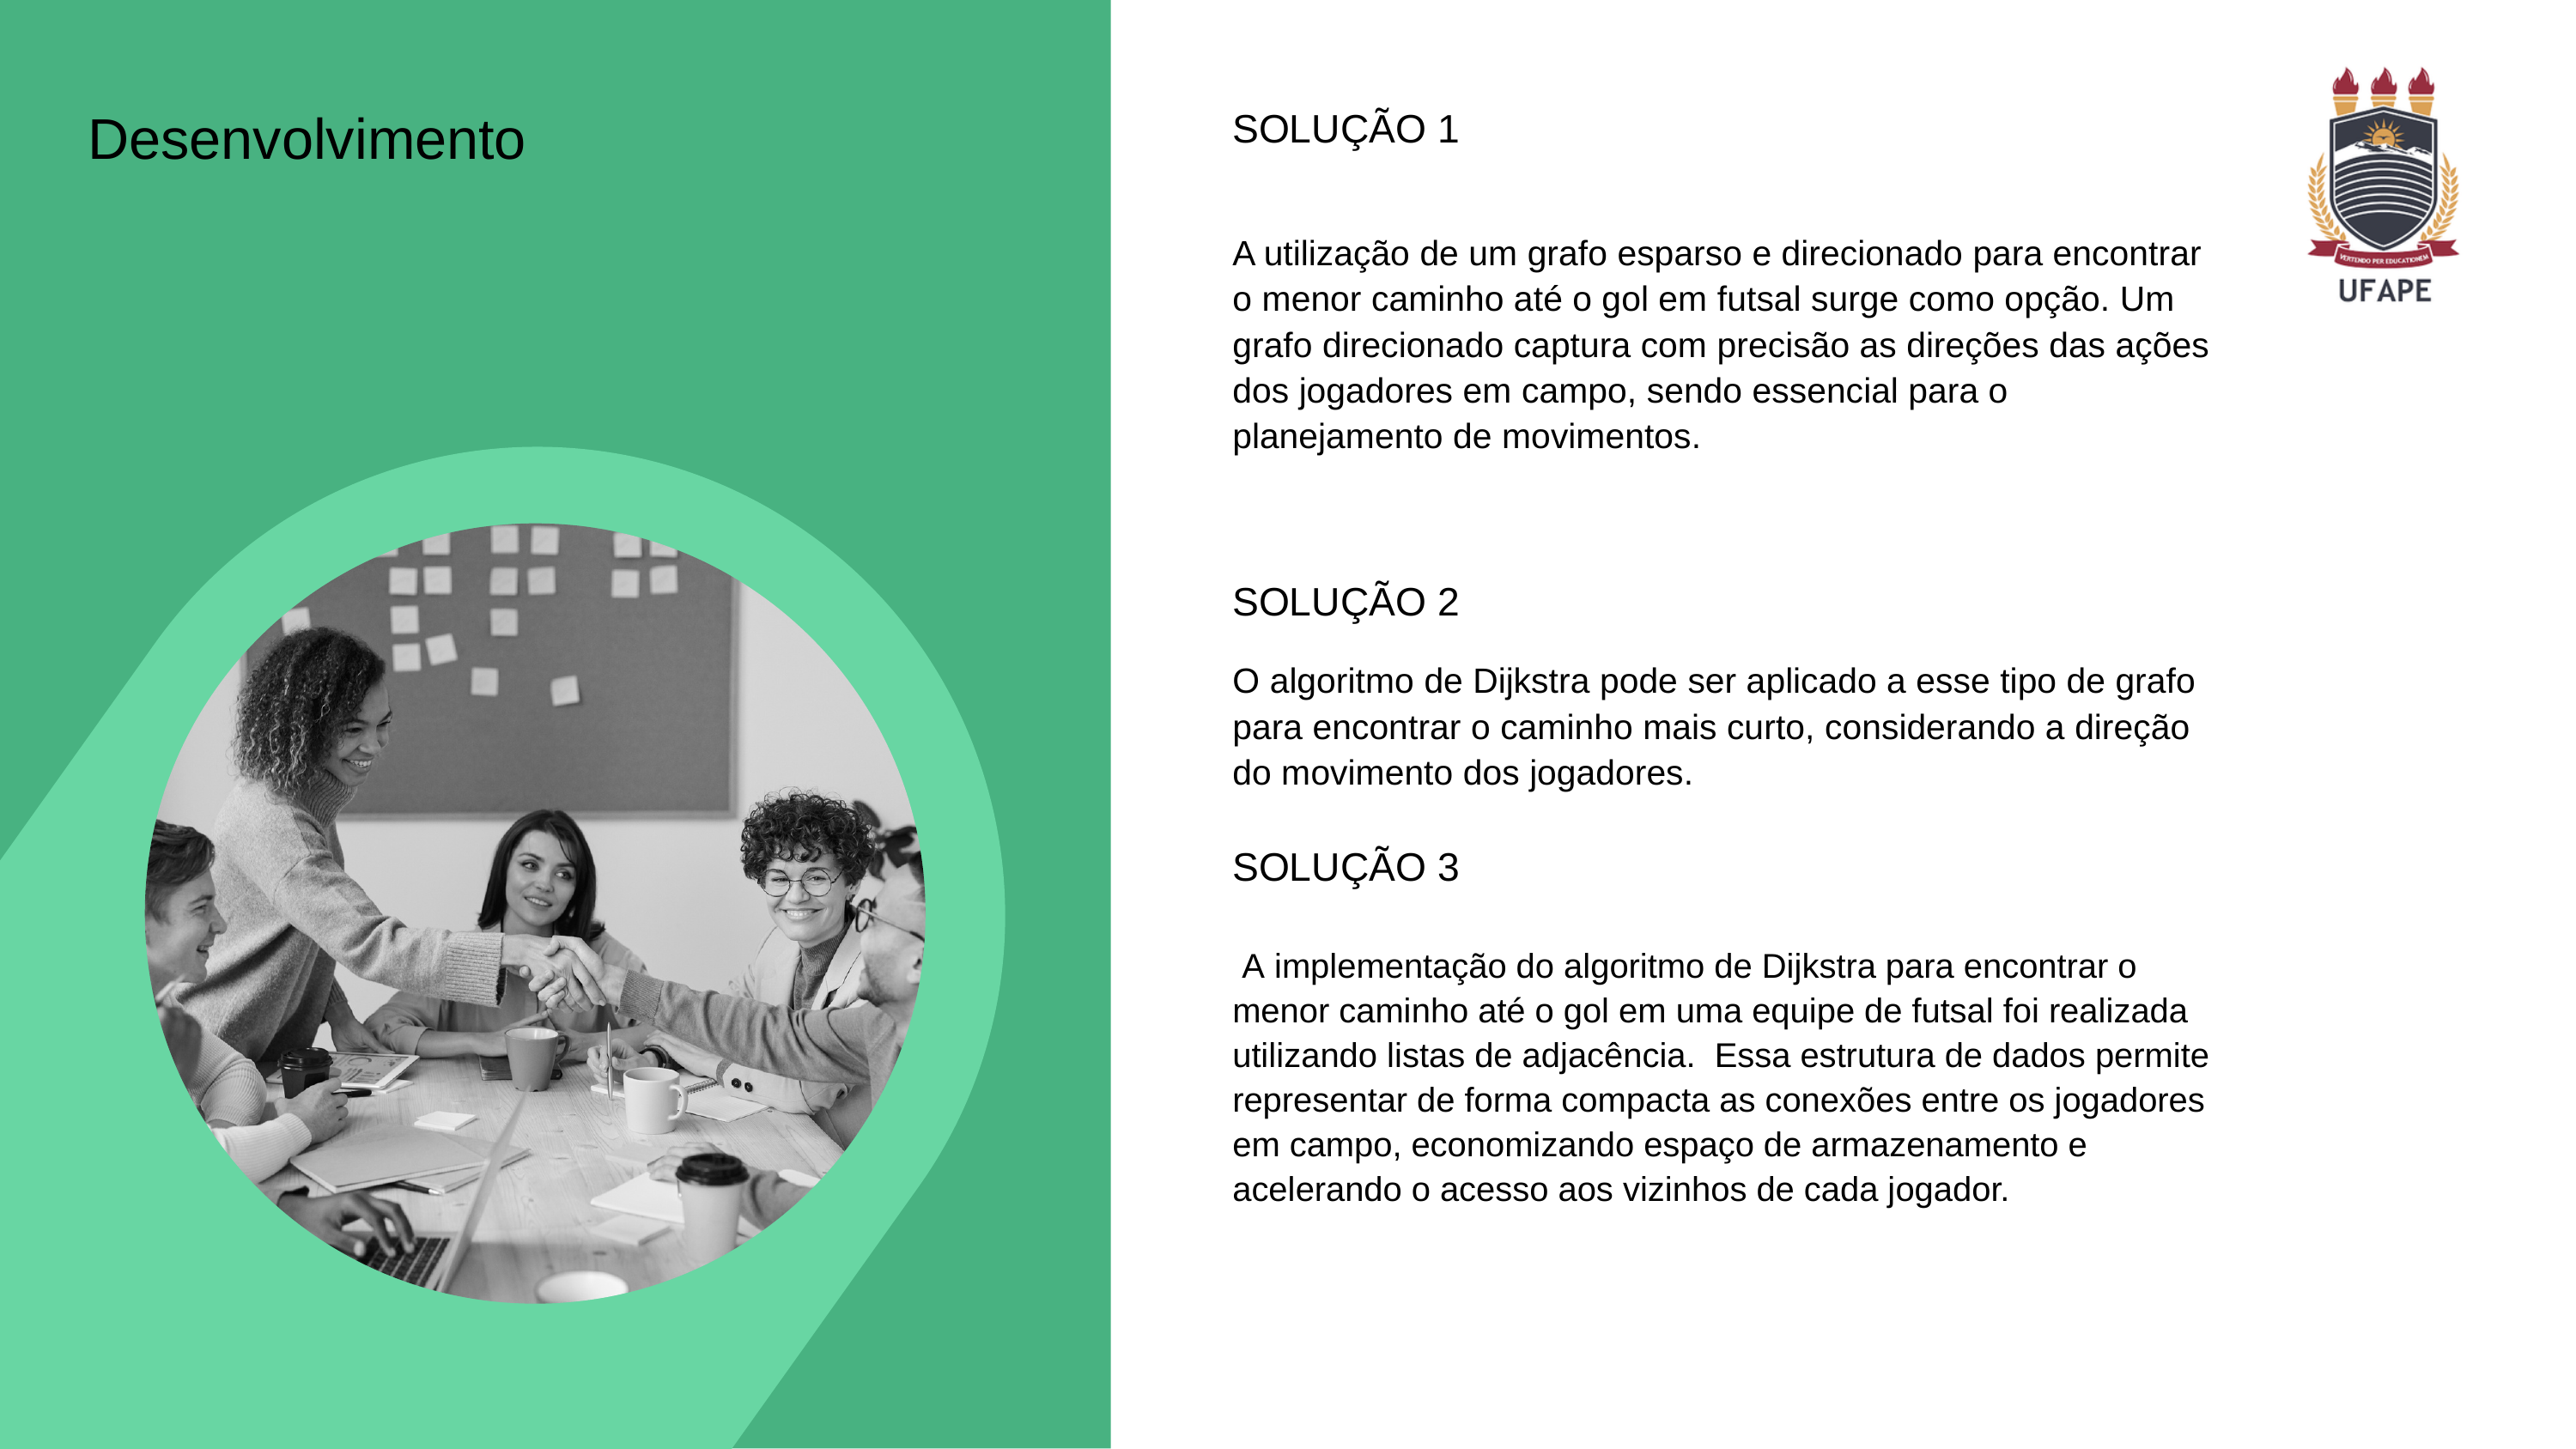

Desenvolvimento
SOLUÇÃO 1

A utilização de um grafo esparso e direcionado para encontrar o menor caminho até o gol em futsal surge como opção. Um grafo direcionado captura com precisão as direções das ações dos jogadores em campo, sendo essencial para o planejamento de movimentos.
SOLUÇÃO 2
O algoritmo de Dijkstra pode ser aplicado a esse tipo de grafo para encontrar o caminho mais curto, considerando a direção do movimento dos jogadores.

SOLUÇÃO 3

 A implementação do algoritmo de Dijkstra para encontrar o menor caminho até o gol em uma equipe de futsal foi realizada utilizando listas de adjacência.  Essa estrutura de dados permite representar de forma compacta as conexões entre os jogadores em campo, economizando espaço de armazenamento e acelerando o acesso aos vizinhos de cada jogador.

Voltar ao índice